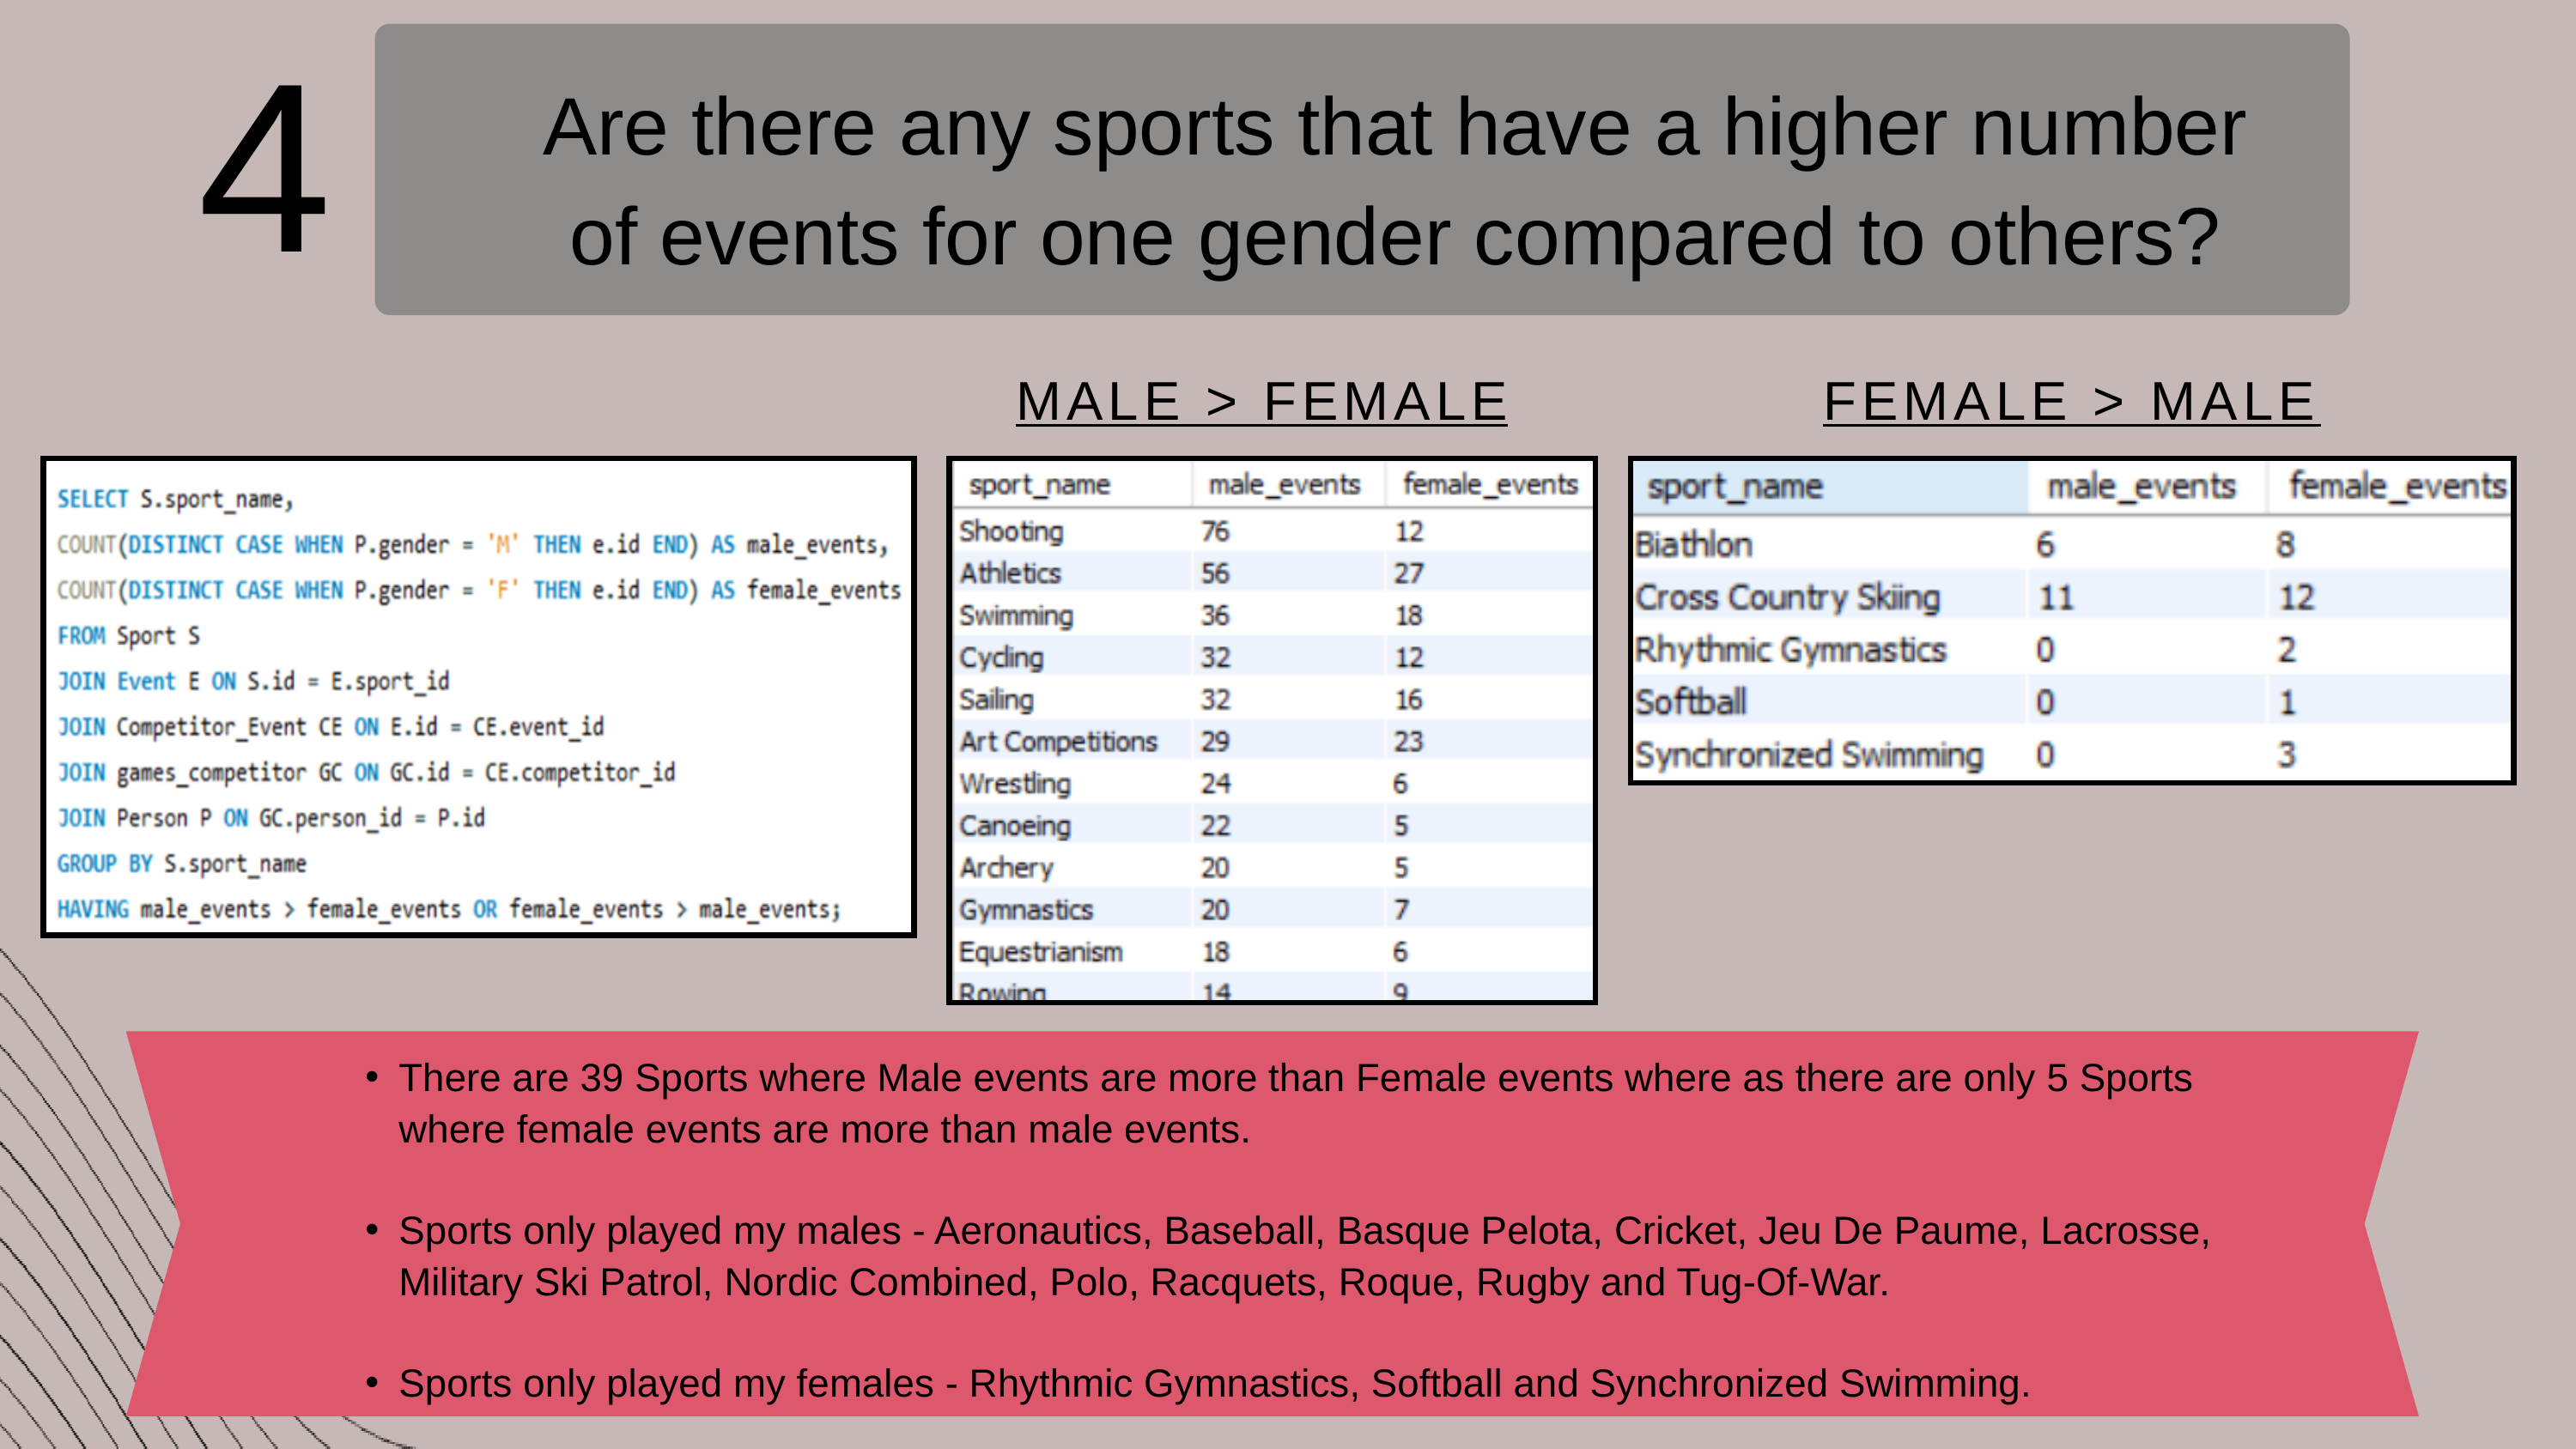

4
Are there any sports that have a higher number of events for one gender compared to others?
MALE > FEMALE
FEMALE > MALE

There are 39 Sports where Male events are more than Female events where as there are only 5 Sports where female events are more than male events.

Sports only played my males - Aeronautics, Baseball, Basque Pelota, Cricket, Jeu De Paume, Lacrosse, Military Ski Patrol, Nordic Combined, Polo, Racquets, Roque, Rugby and Tug-Of-War.

Sports only played my females - Rhythmic Gymnastics, Softball and Synchronized Swimming.